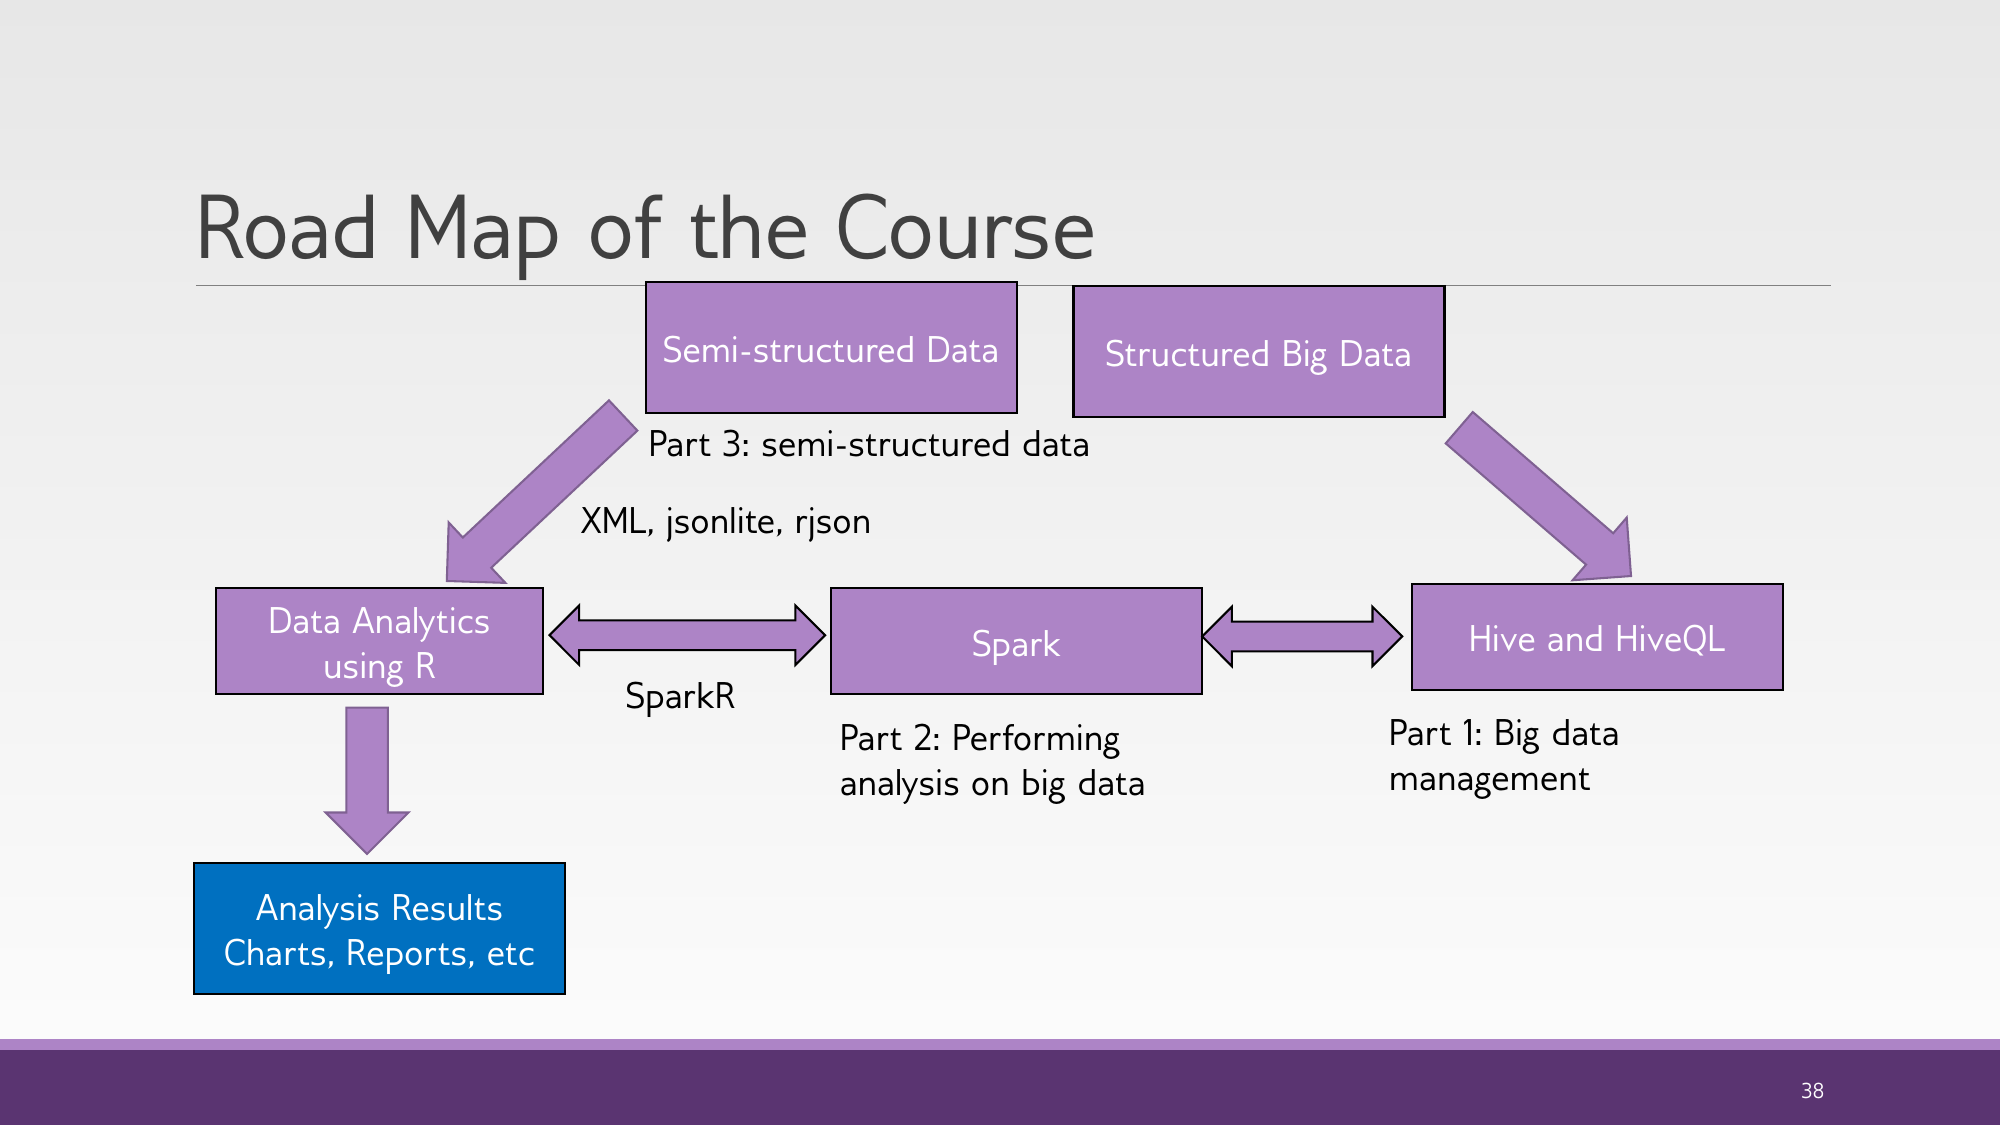

# Road Map of the Course
Semi-structured Data
Structured Big Data

Part 3: semi-structured data
XML, jsonlite, rjson
Hive and HiveQL
Data Analytics using R
Spark

SparkR
Part 1: Big data management
Part 2: Performing analysis on big data

Analysis Results
Charts, Reports, etc
38